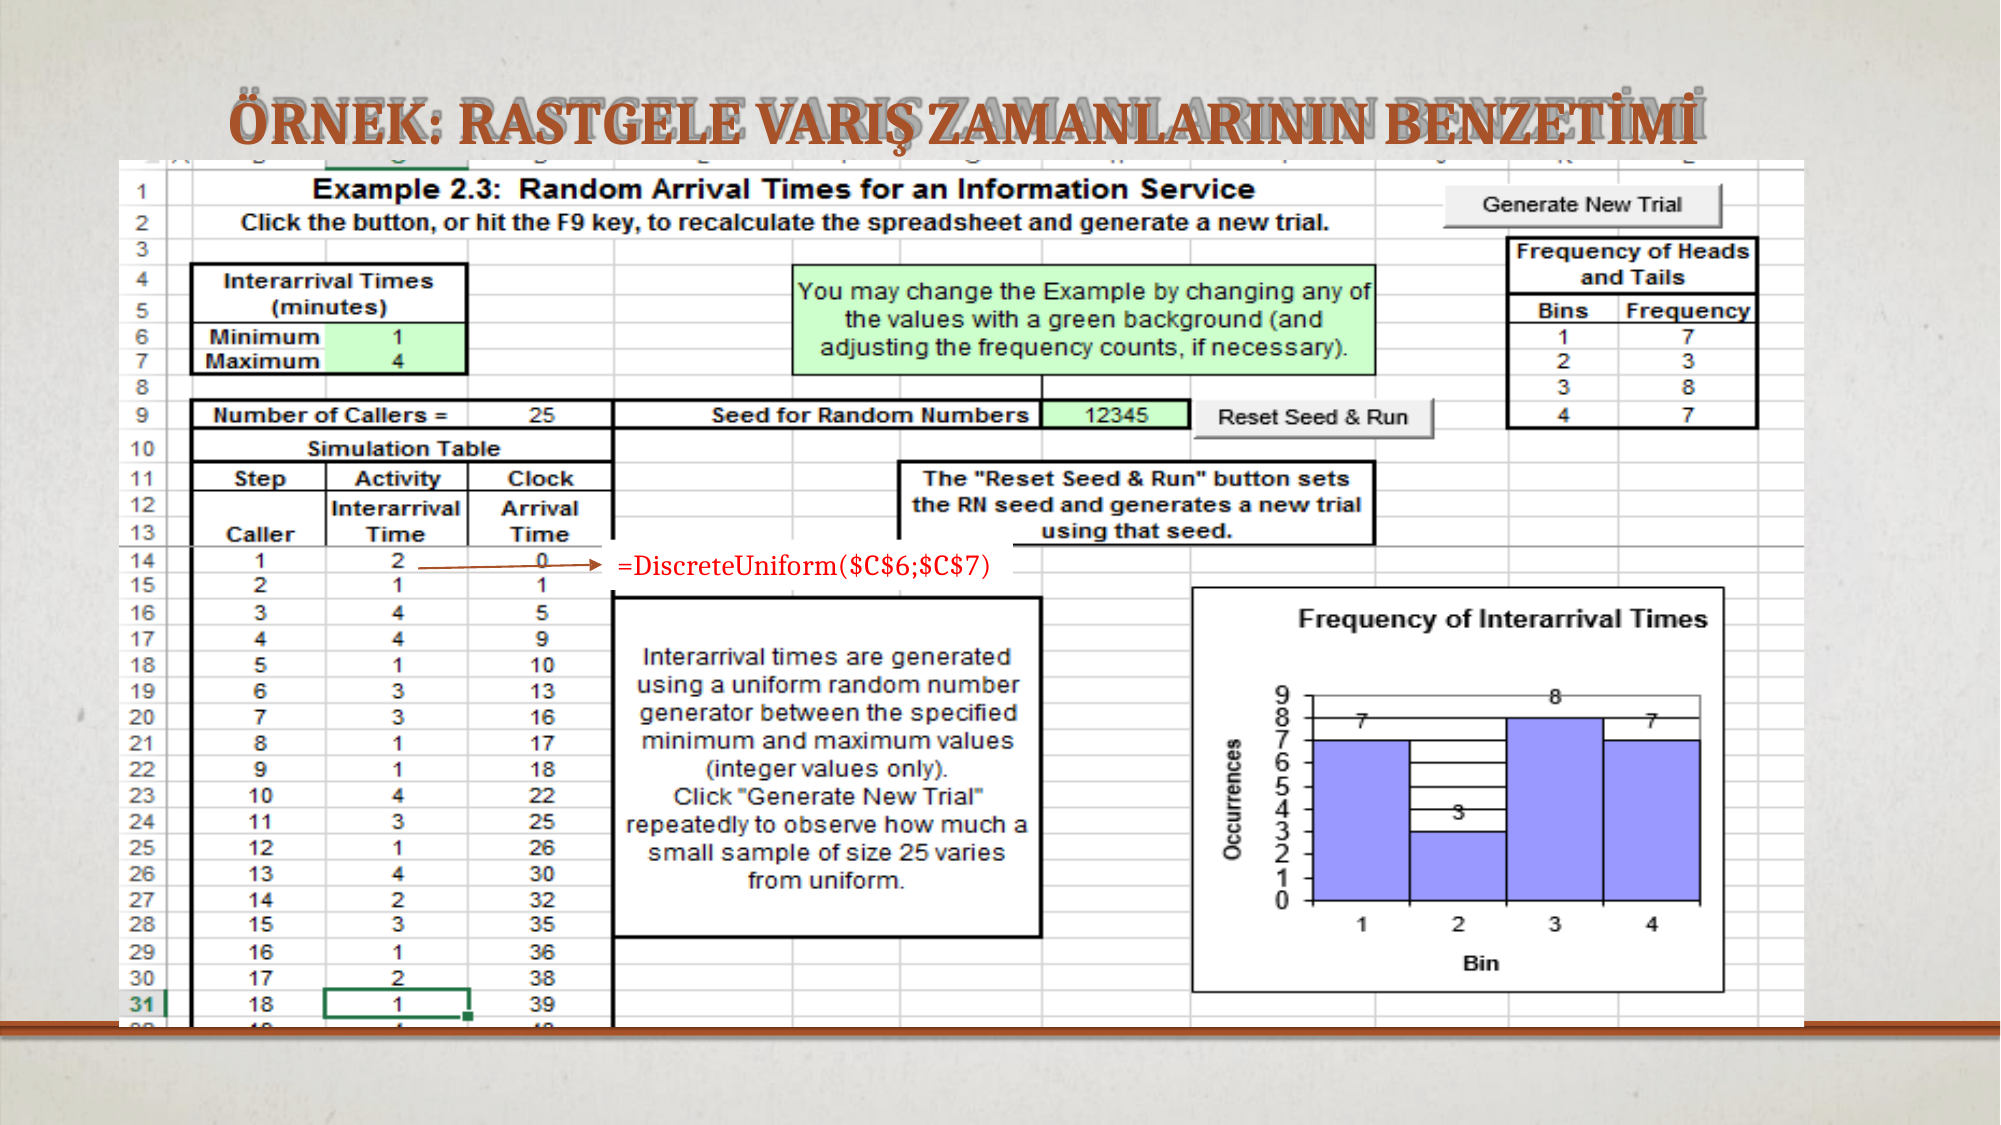

# ÖRNEK: RASTGELE VARIŞ ZAMANLARININ BENZETİMİ

=DiscreteUniform($C$6;$C$7)